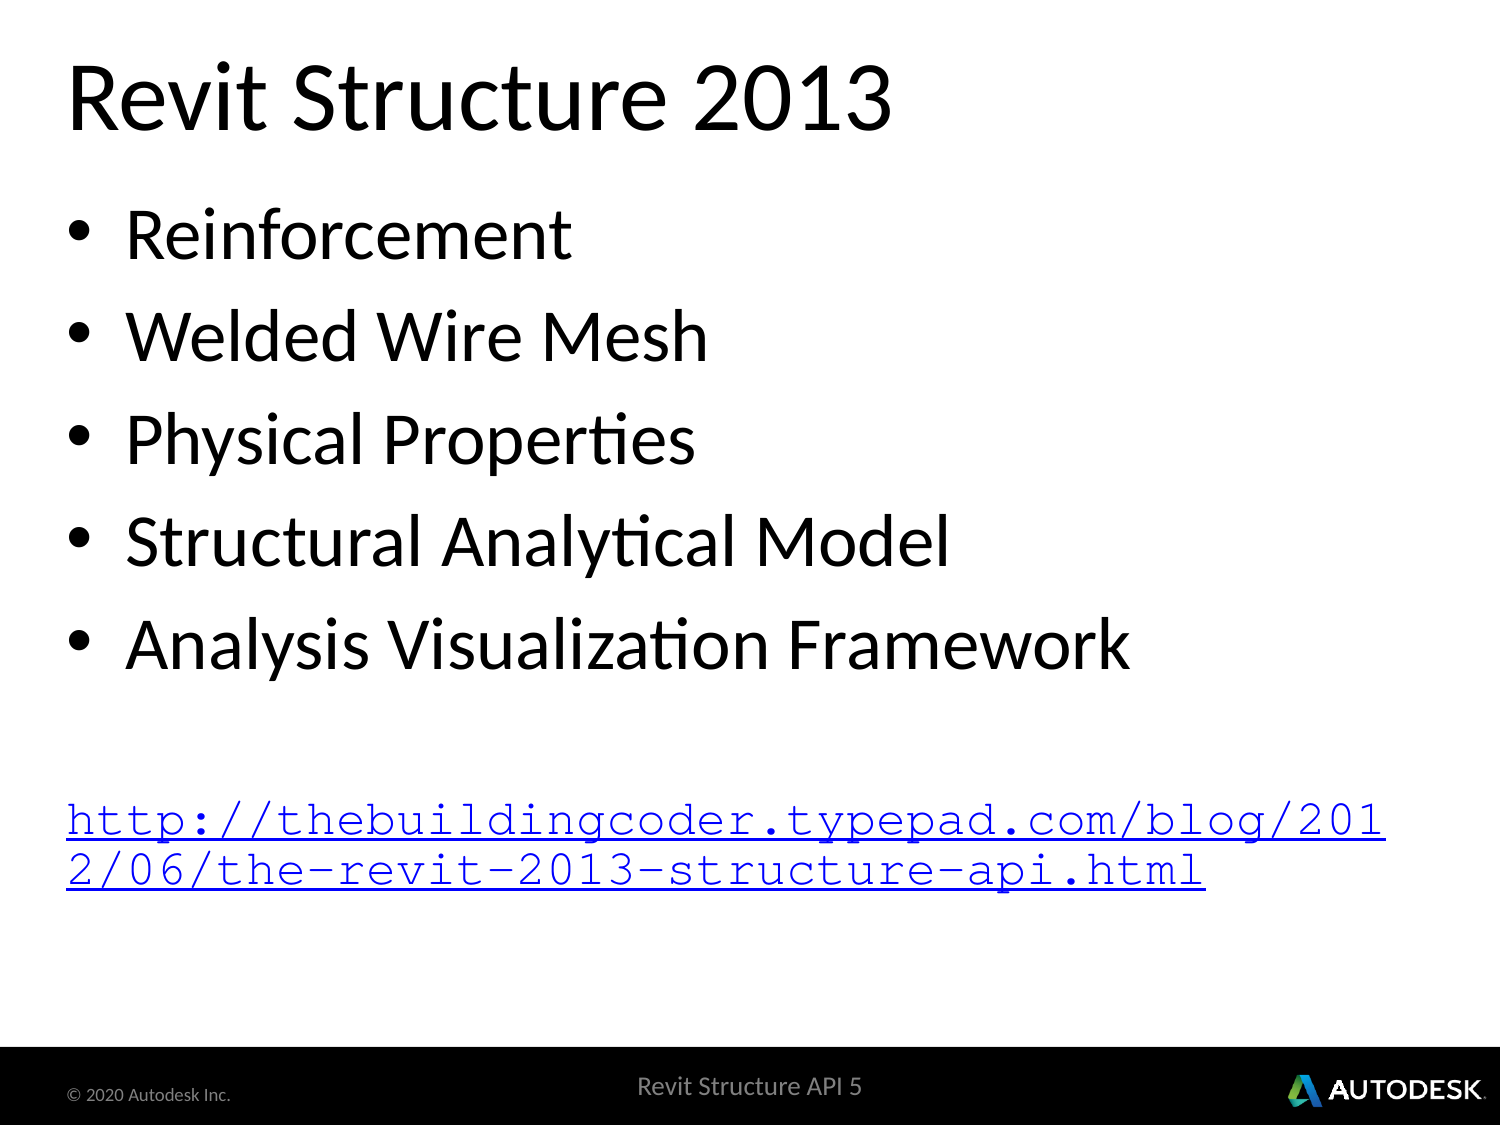

# Revit Structure 2013
Reinforcement
Welded Wire Mesh
Physical Properties
Structural Analytical Model
Analysis Visualization Framework
http://thebuildingcoder.typepad.com/blog/2012/06/the-revit-2013-structure-api.html